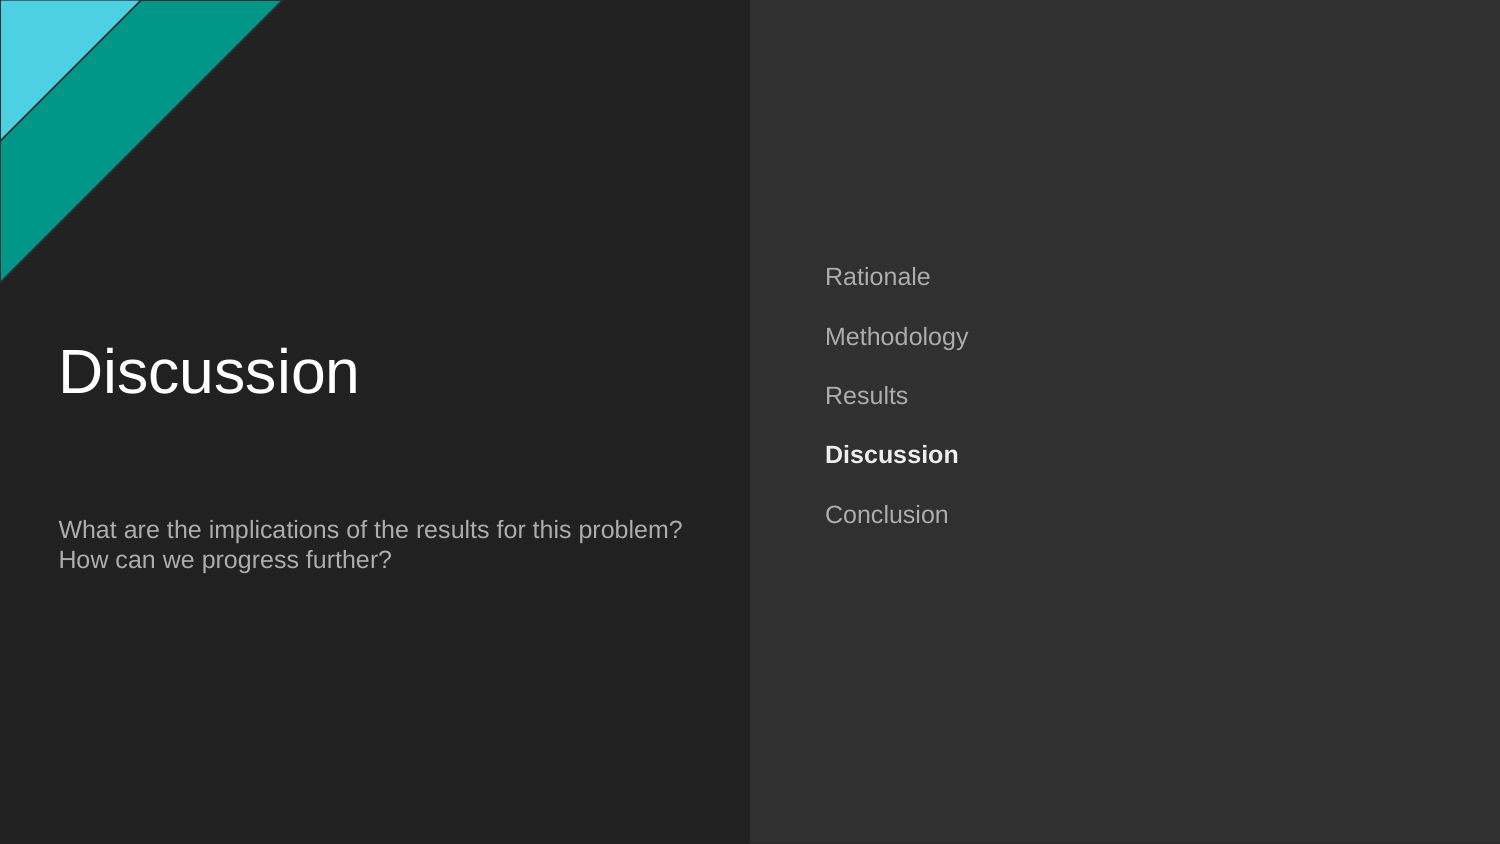

Rationale
Methodology
Results
Discussion
Conclusion

# Discussion
What are the implications of the results for this problem? How can we progress further?